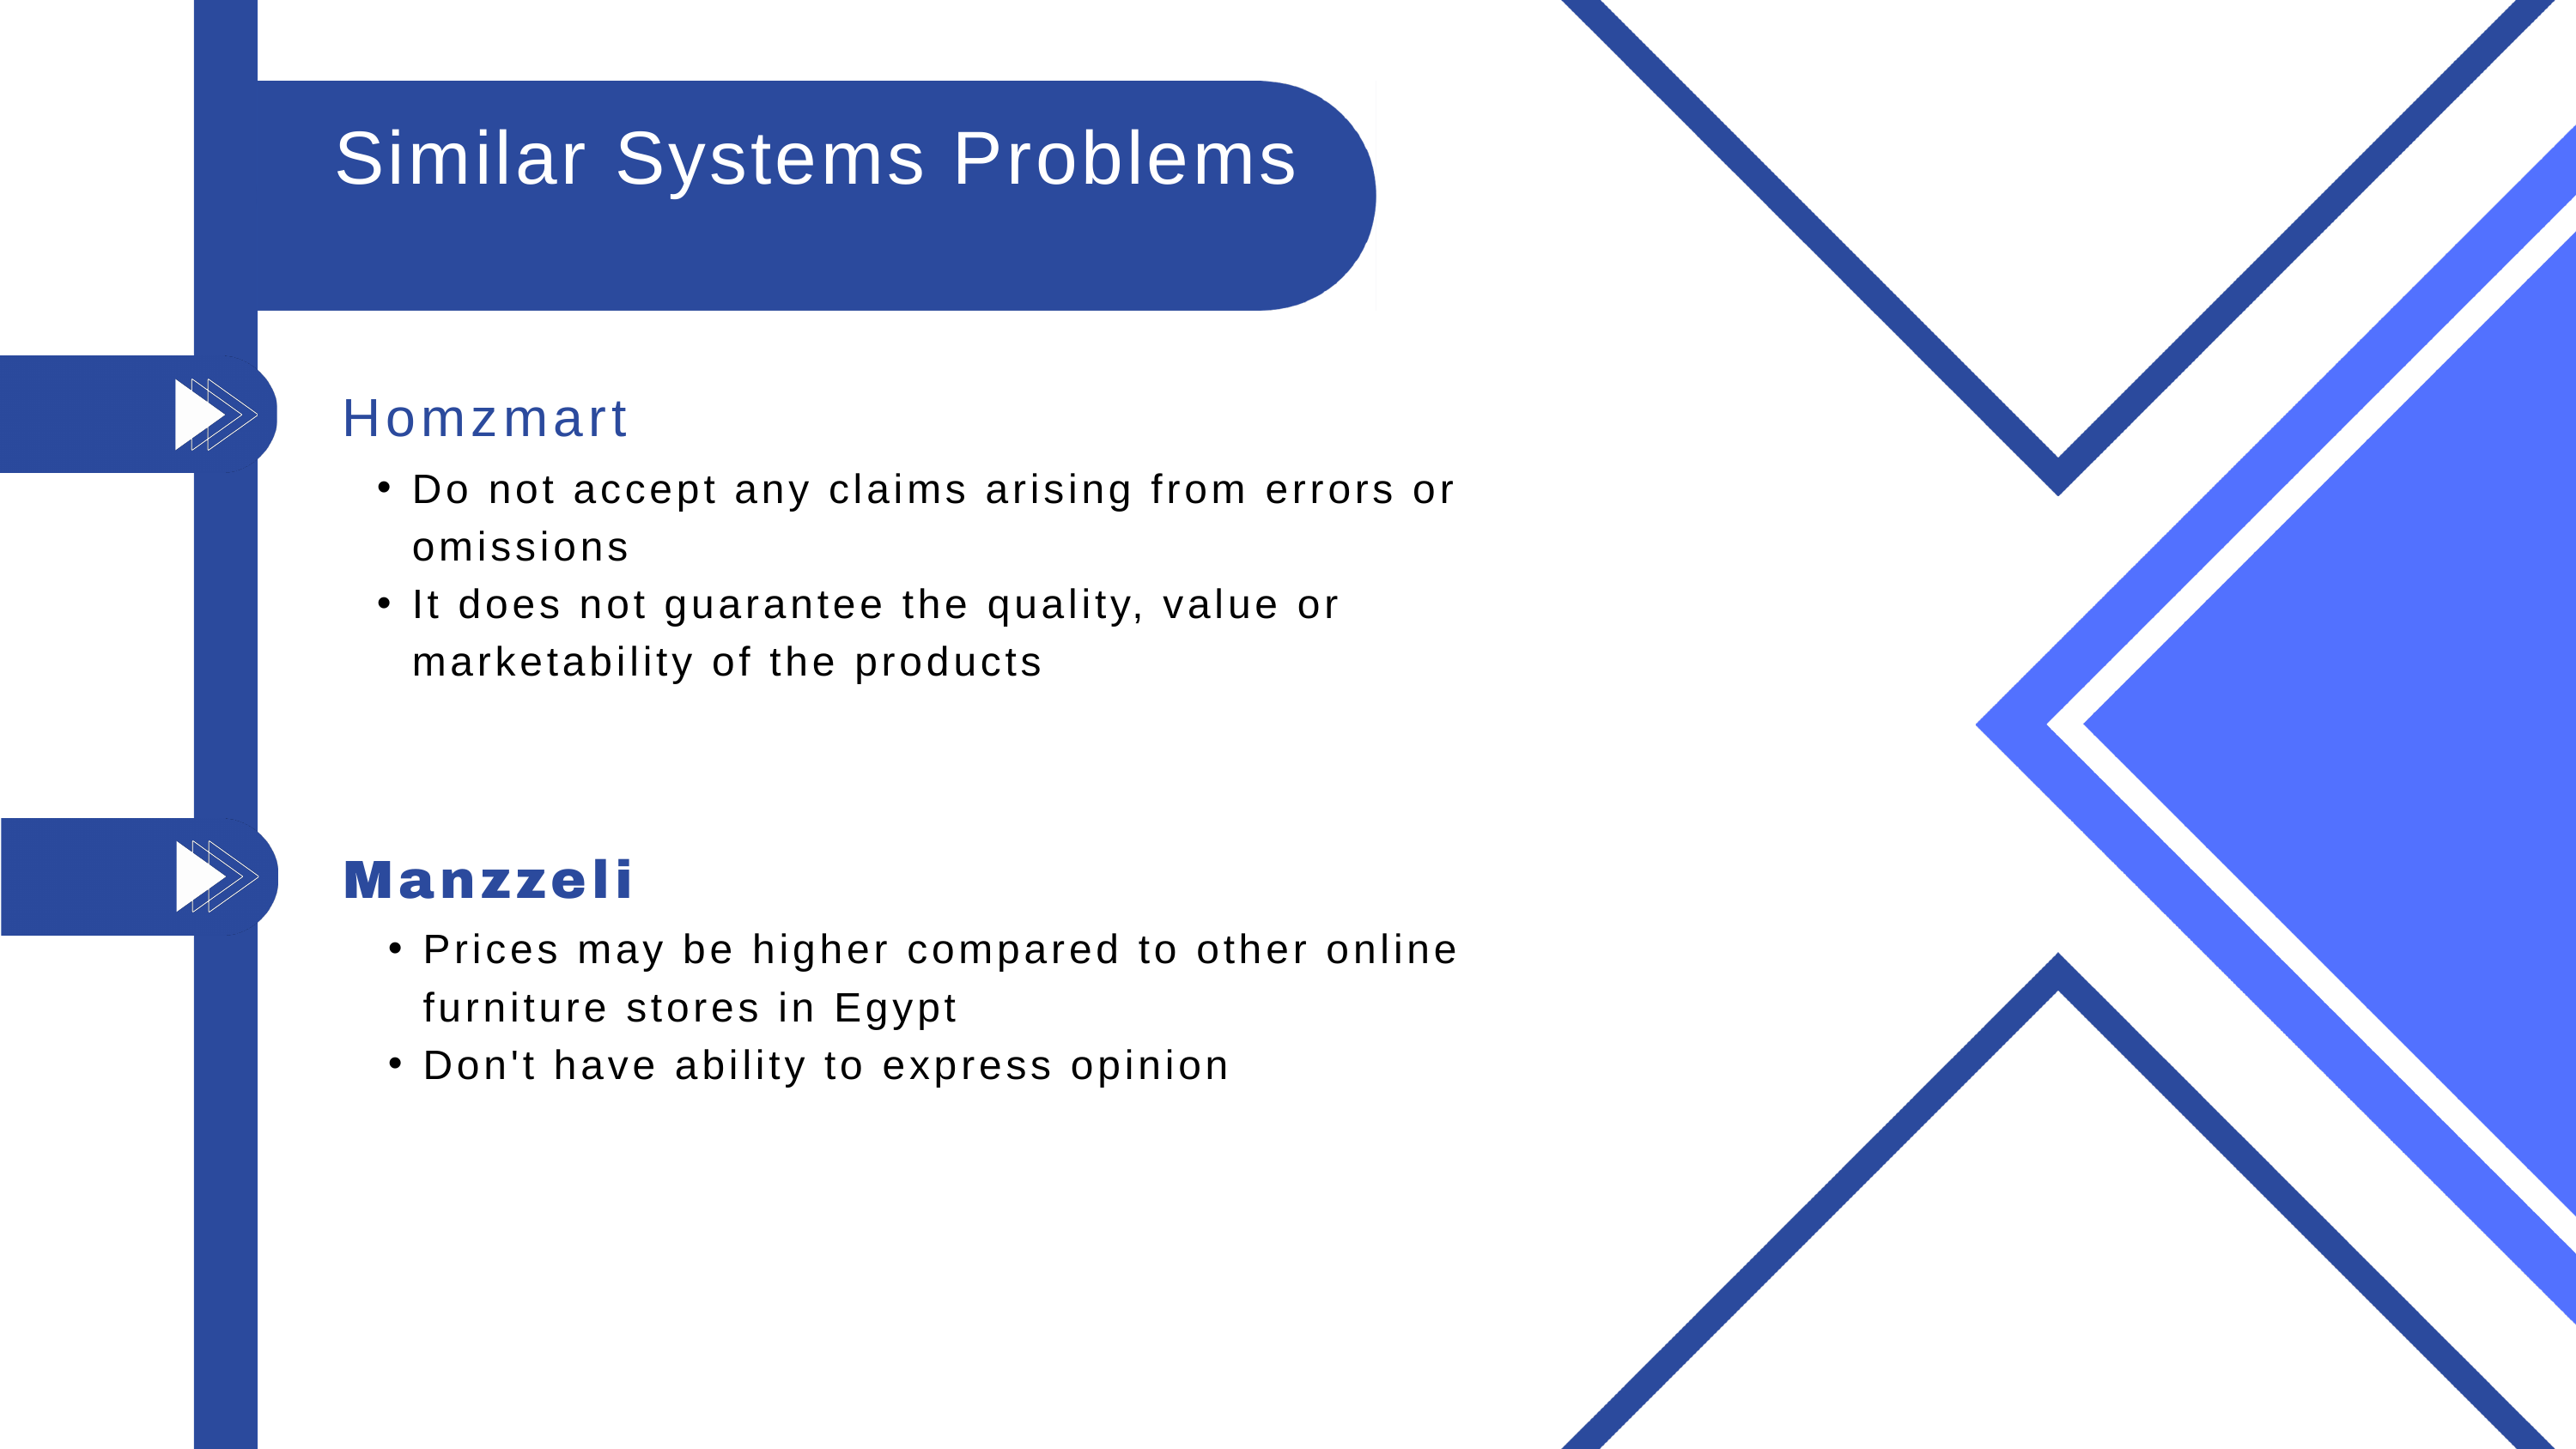

Similar Systems Problems

Homzmart

Do not accept any claims arising from errors or omissions
It does not guarantee the quality, value or marketability of the products

Manzzeli

Prices may be higher compared to other online furniture stores in Egypt
Don't have ability to express opinion